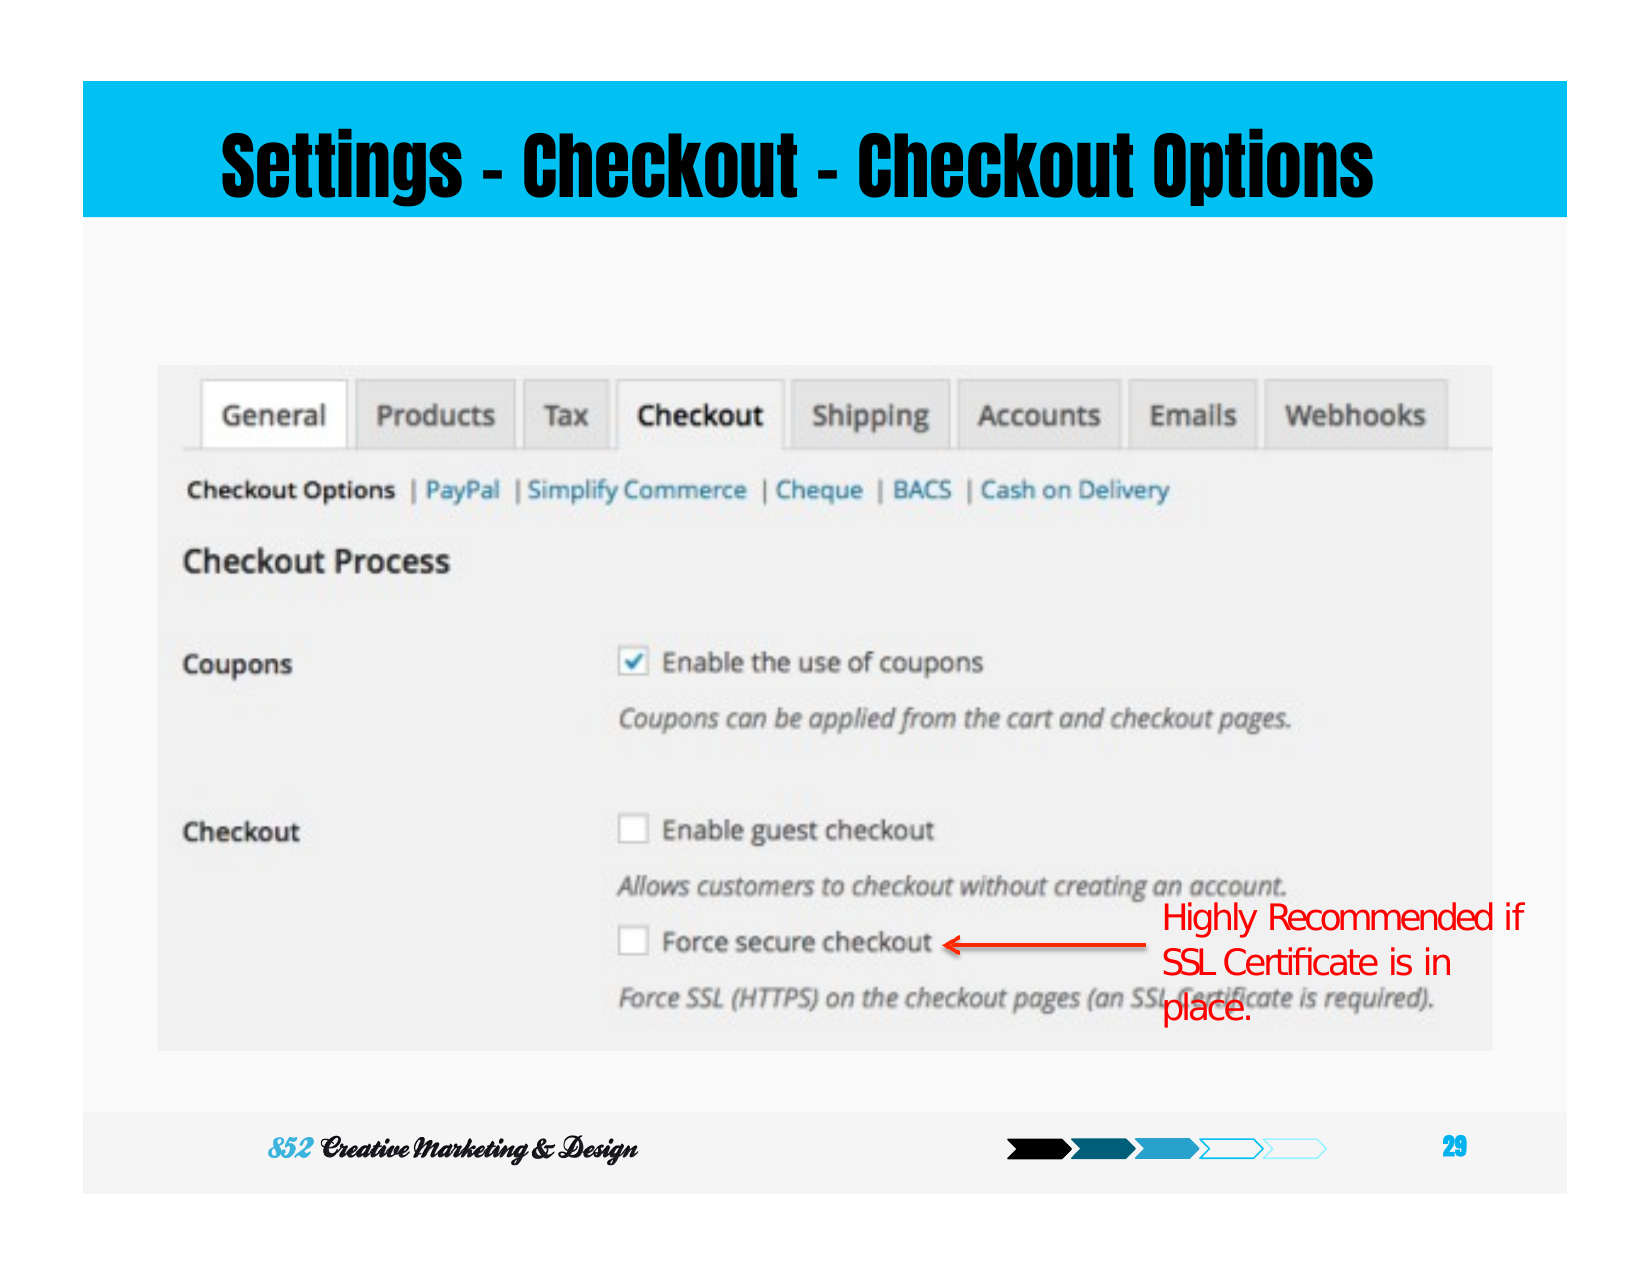

# Settings – Checkout – Checkout Options

Highly Recommended if  SSL Certiﬁcate is in place.

29